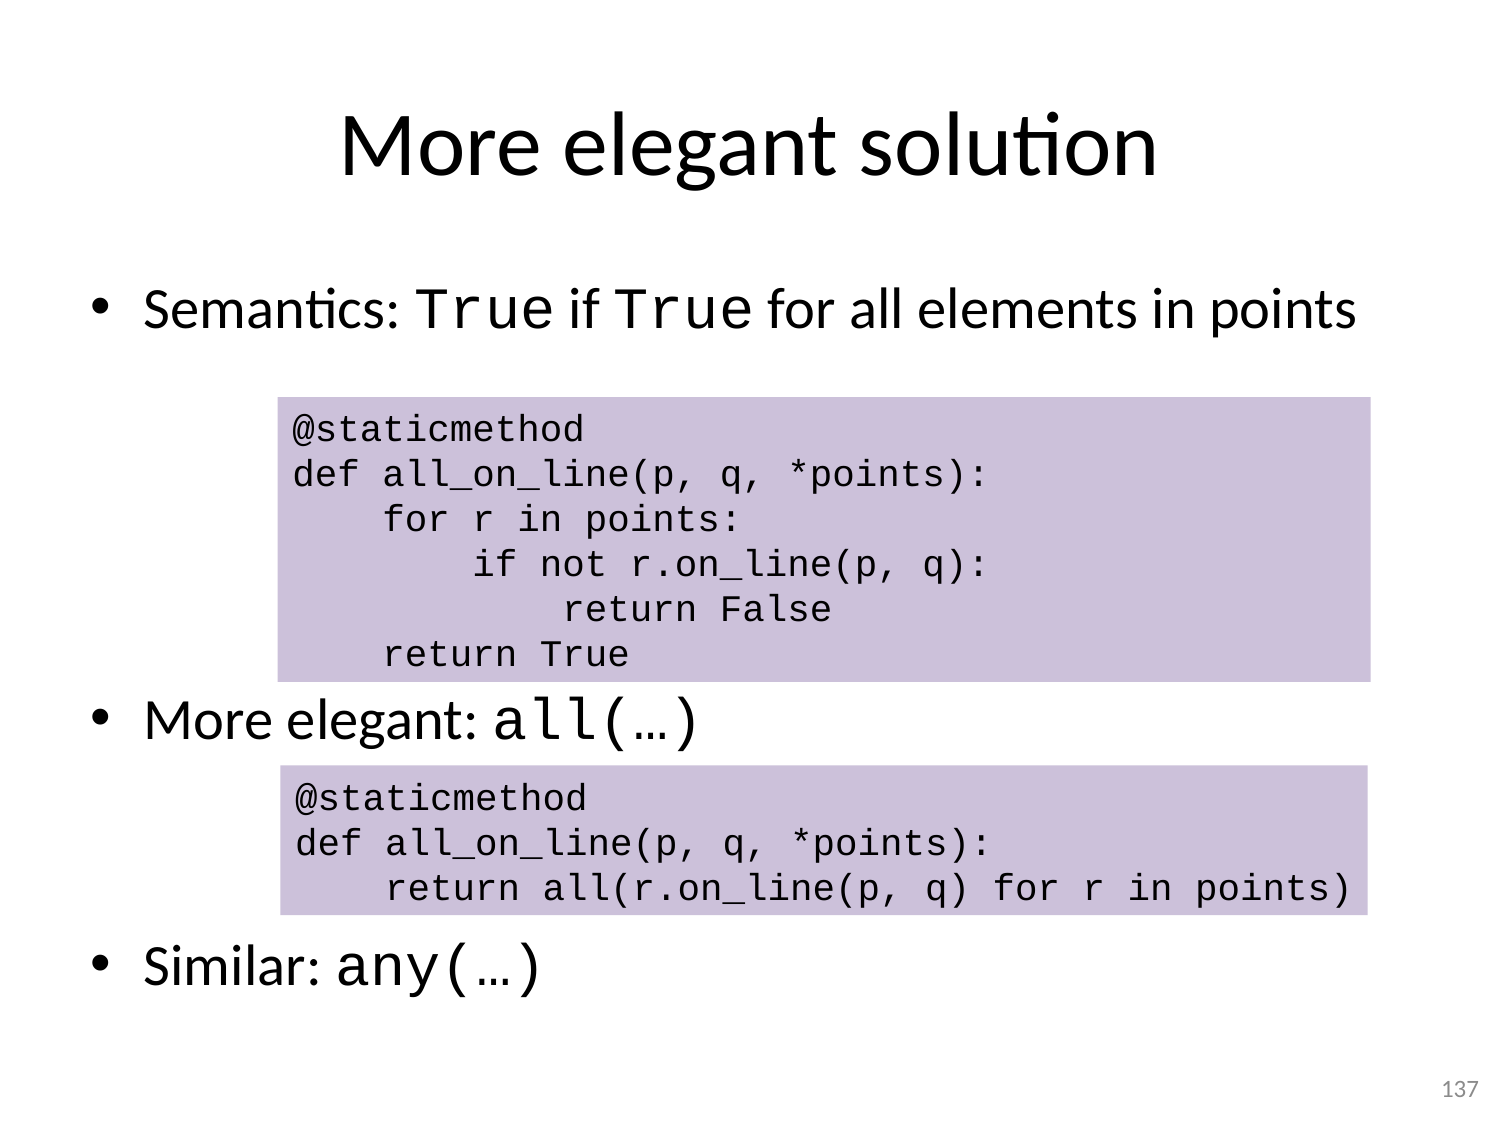

# More elegant solution
Semantics: True if True for all elements in points

More elegant: all(…)

Similar: any(…)
@staticmethod
def all_on_line(p, q, *points):
    for r in points:
        if not r.on_line(p, q):
            return False
    return True
@staticmethod
def all_on_line(p, q, *points):
    return all(r.on_line(p, q) for r in points)
137